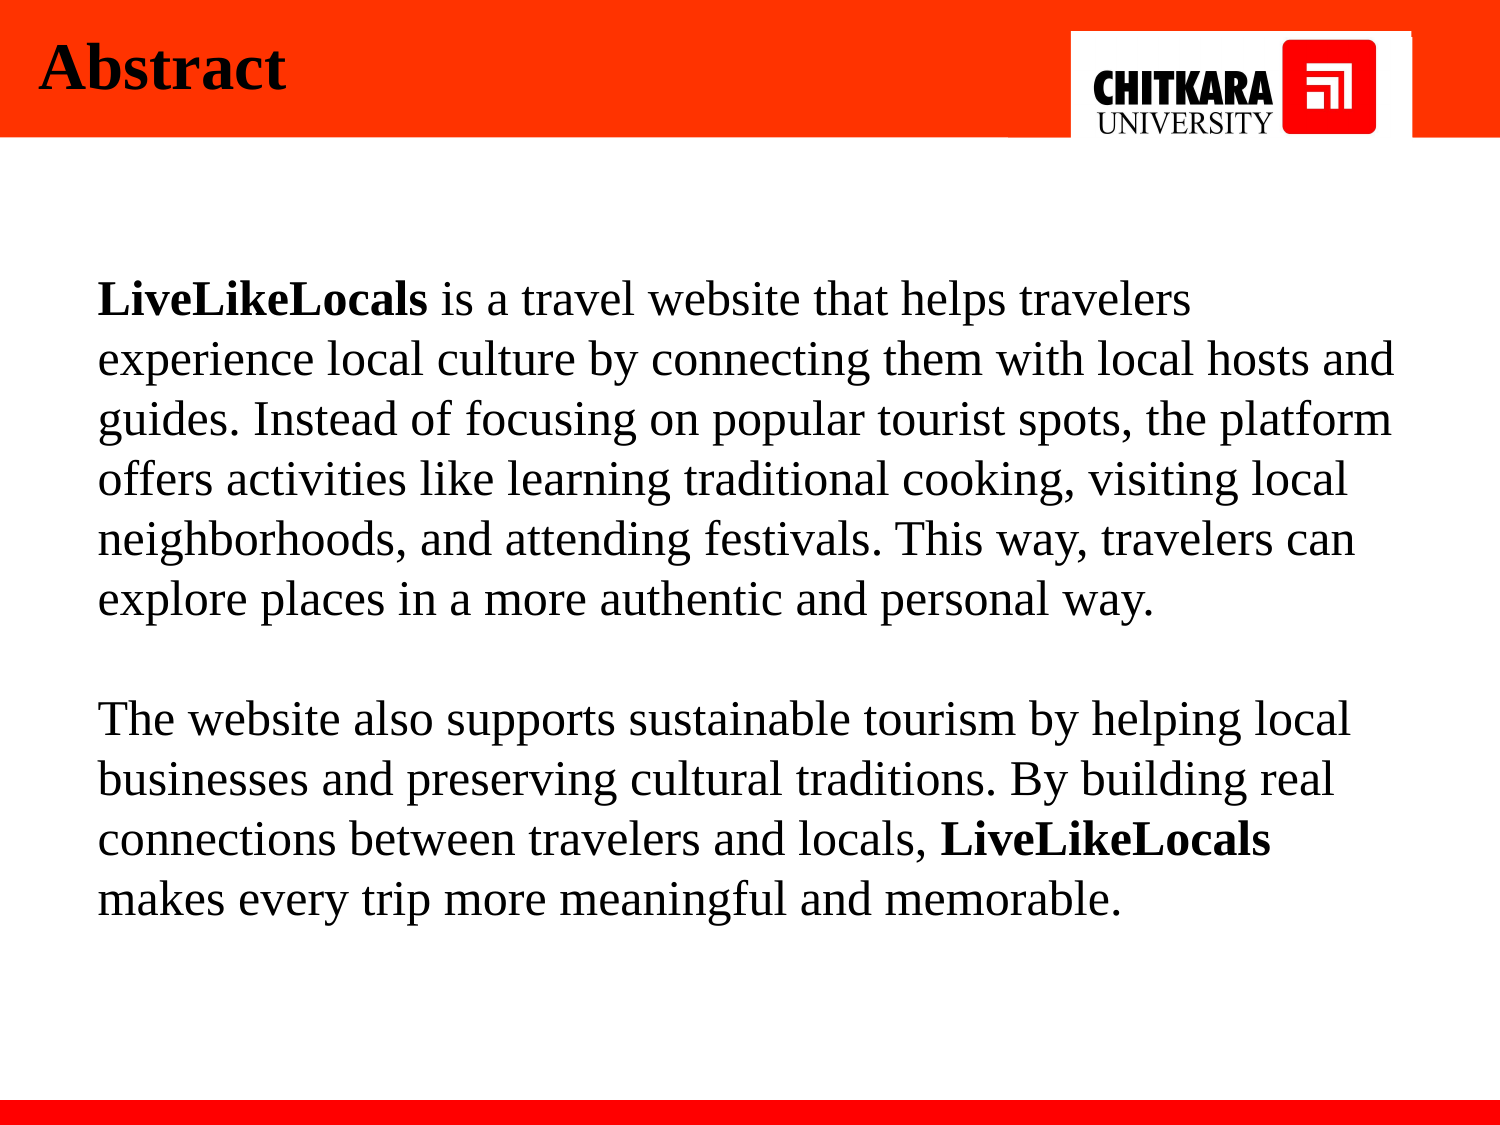

Abstract
LiveLikeLocals is a travel website that helps travelers experience local culture by connecting them with local hosts and guides. Instead of focusing on popular tourist spots, the platform offers activities like learning traditional cooking, visiting local neighborhoods, and attending festivals. This way, travelers can explore places in a more authentic and personal way.

The website also supports sustainable tourism by helping local businesses and preserving cultural traditions. By building real connections between travelers and locals, LiveLikeLocals makes every trip more meaningful and memorable.